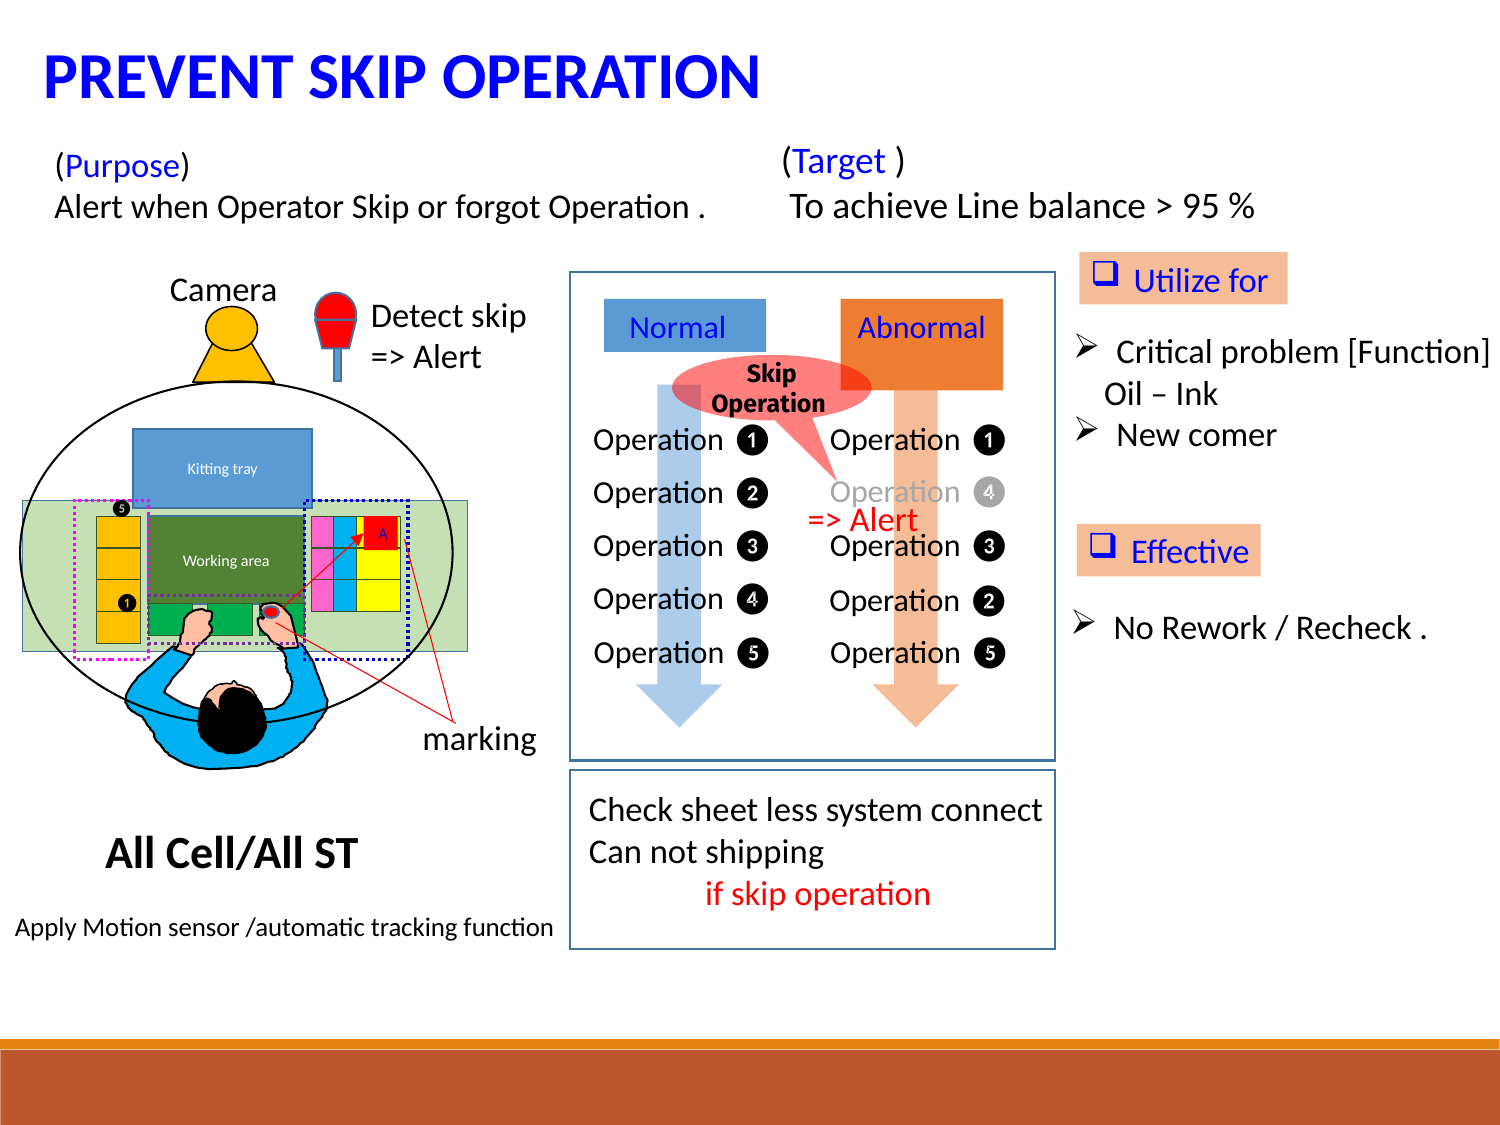

PREVENT SKIP OPERATION
(Target )
 To achieve Line balance > 95 %
(Purpose)
Alert when Operator Skip or forgot Operation .
Utilize for
Camera

Detect skip => Alert

Normal
Abnormal

Critical problem [Function]
    Oil – Ink
New comer

Skip Operation

Operation ❶
Operation ❶
Kitting tray

A

Working area

Operation ❹
Operation ❷
=> Alert
❺

Operation ❸
Operation ❸
Effective
Operation ❹
Operation ❷
 ❶
No Rework / Recheck .

Operation ❺
Operation ❺
marking

Check sheet less system connect
Can not shipping
               if skip operation
All Cell/All ST
Apply Motion sensor /automatic tracking function